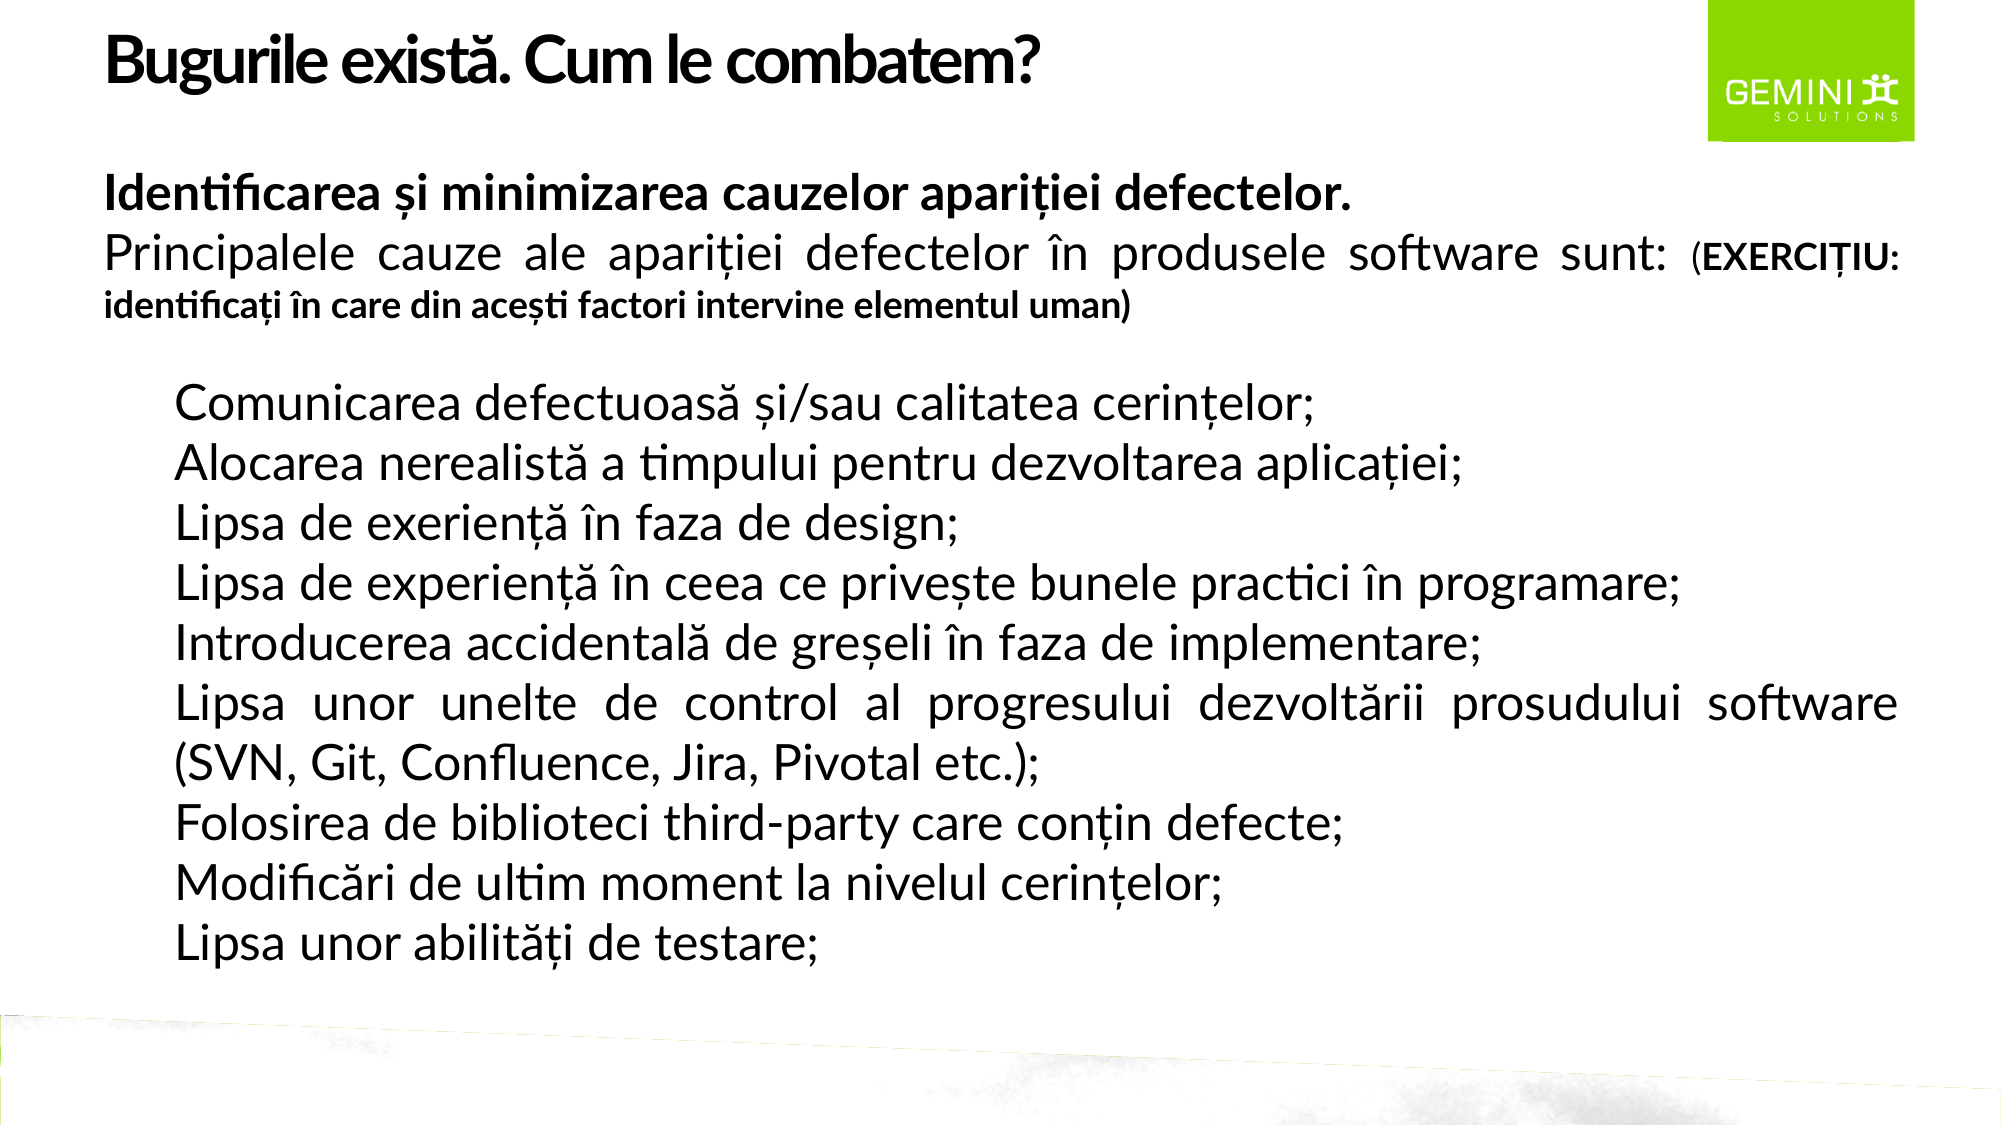

Bugurile există. Cum le combatem?

Identificarea și minimizarea cauzelor apariției defectelor.
Principalele cauze ale apariției defectelor în produsele software sunt: (EXERCIȚIU: identificați în care din acești factori intervine elementul uman)

Comunicarea defectuoasă și/sau calitatea cerințelor;
Alocarea nerealistă a timpului pentru dezvoltarea aplicației;
Lipsa de exeriență în faza de design;
Lipsa de experiență în ceea ce privește bunele practici în programare;
Introducerea accidentală de greșeli în faza de implementare;
Lipsa unor unelte de control al progresului dezvoltării prosudului software (SVN, Git, Confluence, Jira, Pivotal etc.);
Folosirea de biblioteci third-party care conțin defecte;
Modificări de ultim moment la nivelul cerințelor;
Lipsa unor abilități de testare;
GEMINI SOLUTIONS – MAKING SOFTWARE HAPPEN